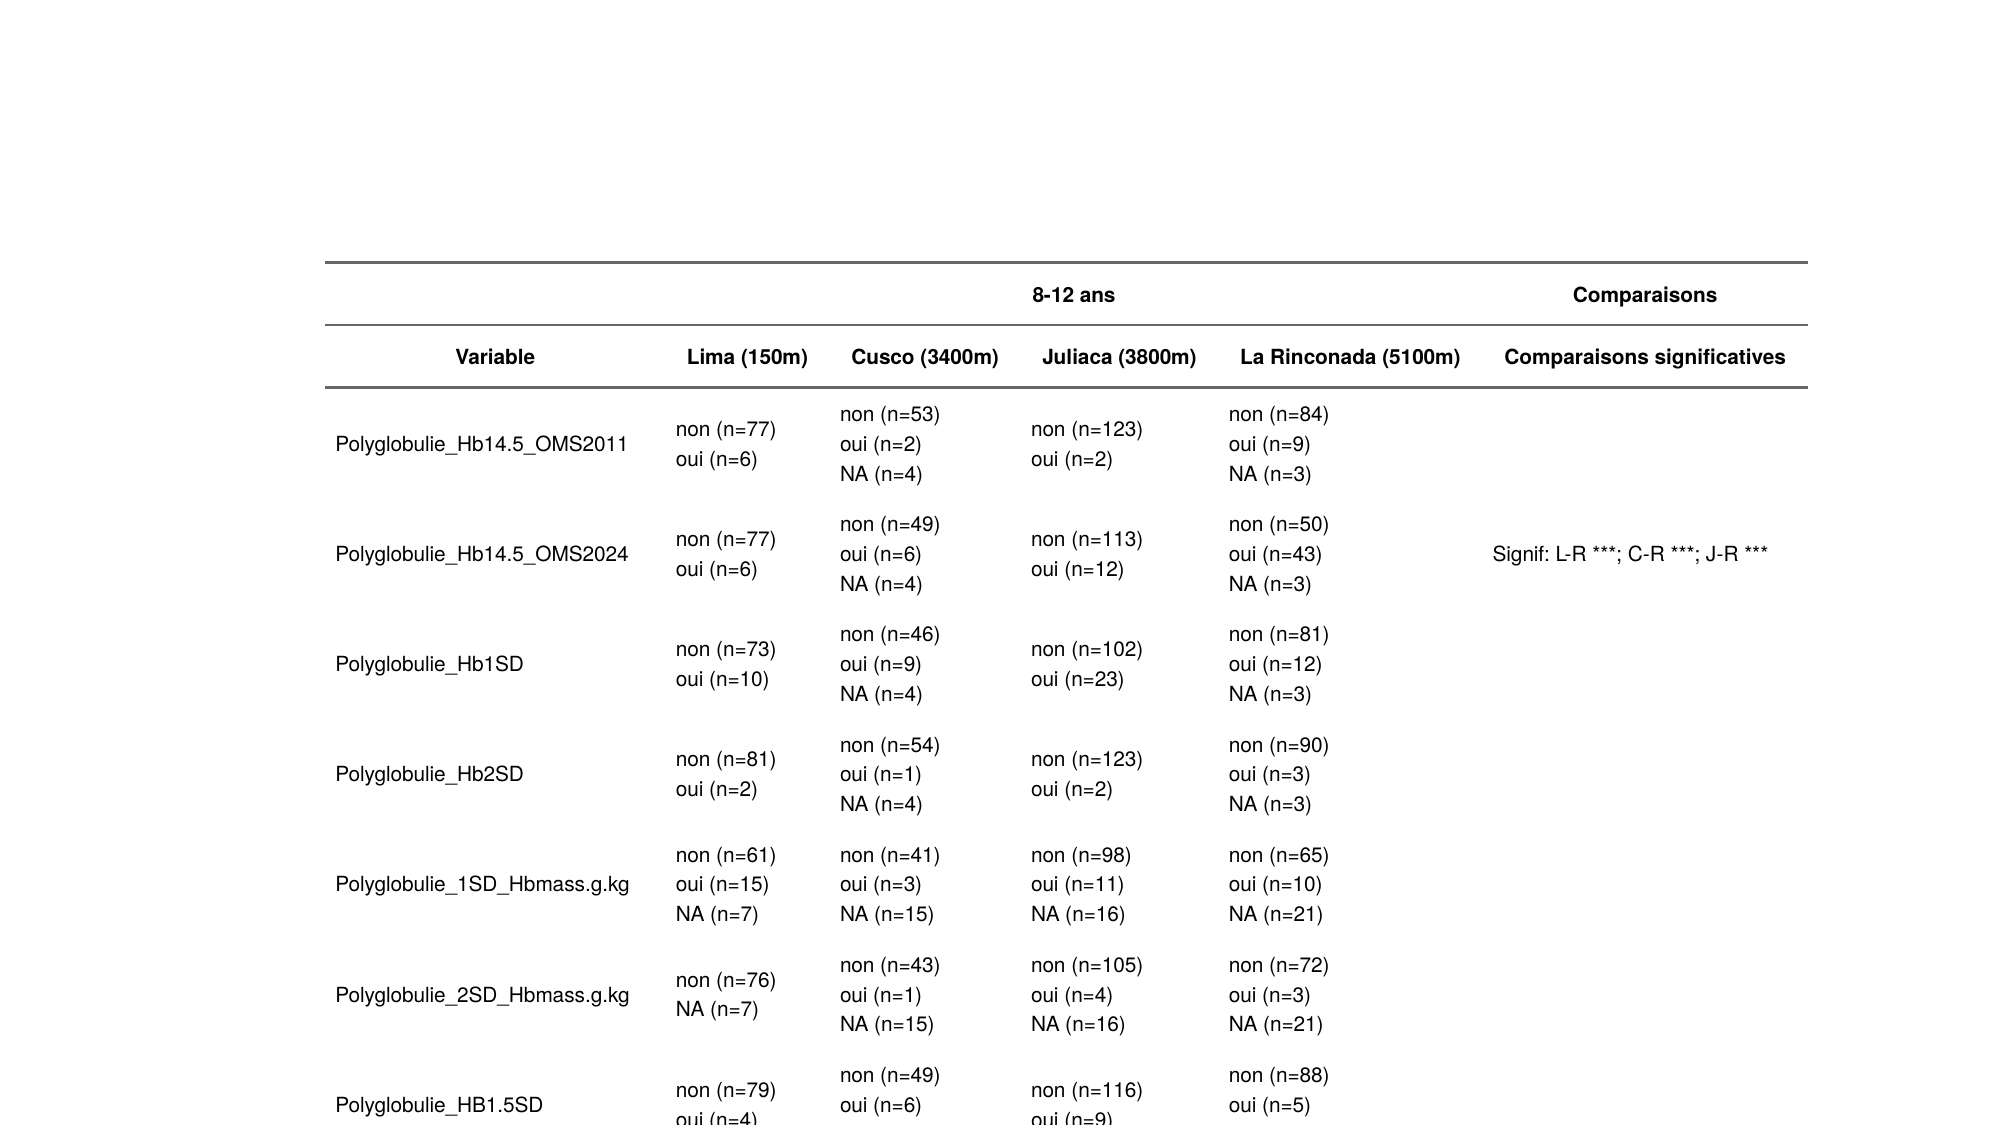

|  | 8-12 ans | 8-12 ans | 8-12 ans | 8-12 ans | Comparaisons |
| --- | --- | --- | --- | --- | --- |
| Variable | Lima (150m) | Cusco (3400m) | Juliaca (3800m) | La Rinconada (5100m) | Comparaisons significatives |
| Polyglobulie\_Hb14.5\_OMS2011 | non (n=77) oui (n=6) | non (n=53) oui (n=2) NA (n=4) | non (n=123) oui (n=2) | non (n=84) oui (n=9) NA (n=3) |  |
| Polyglobulie\_Hb14.5\_OMS2024 | non (n=77) oui (n=6) | non (n=49) oui (n=6) NA (n=4) | non (n=113) oui (n=12) | non (n=50) oui (n=43) NA (n=3) | Signif: L-R \*\*\*; C-R \*\*\*; J-R \*\*\* |
| Polyglobulie\_Hb1SD | non (n=73) oui (n=10) | non (n=46) oui (n=9) NA (n=4) | non (n=102) oui (n=23) | non (n=81) oui (n=12) NA (n=3) |  |
| Polyglobulie\_Hb2SD | non (n=81) oui (n=2) | non (n=54) oui (n=1) NA (n=4) | non (n=123) oui (n=2) | non (n=90) oui (n=3) NA (n=3) |  |
| Polyglobulie\_1SD\_Hbmass.g.kg | non (n=61) oui (n=15) NA (n=7) | non (n=41) oui (n=3) NA (n=15) | non (n=98) oui (n=11) NA (n=16) | non (n=65) oui (n=10) NA (n=21) |  |
| Polyglobulie\_2SD\_Hbmass.g.kg | non (n=76) NA (n=7) | non (n=43) oui (n=1) NA (n=15) | non (n=105) oui (n=4) NA (n=16) | non (n=72) oui (n=3) NA (n=21) |  |
| Polyglobulie\_HB1.5SD | non (n=79) oui (n=4) | non (n=49) oui (n=6) NA (n=4) | non (n=116) oui (n=9) | non (n=88) oui (n=5) NA (n=3) |  |
| Polyglobulie\_1.5SD\_Hbmass.kg | non (n=70) oui (n=6) NA (n=7) | non (n=43) oui (n=1) NA (n=15) | non (n=101) oui (n=8) NA (n=16) | non (n=70) oui (n=5) NA (n=21) |  |